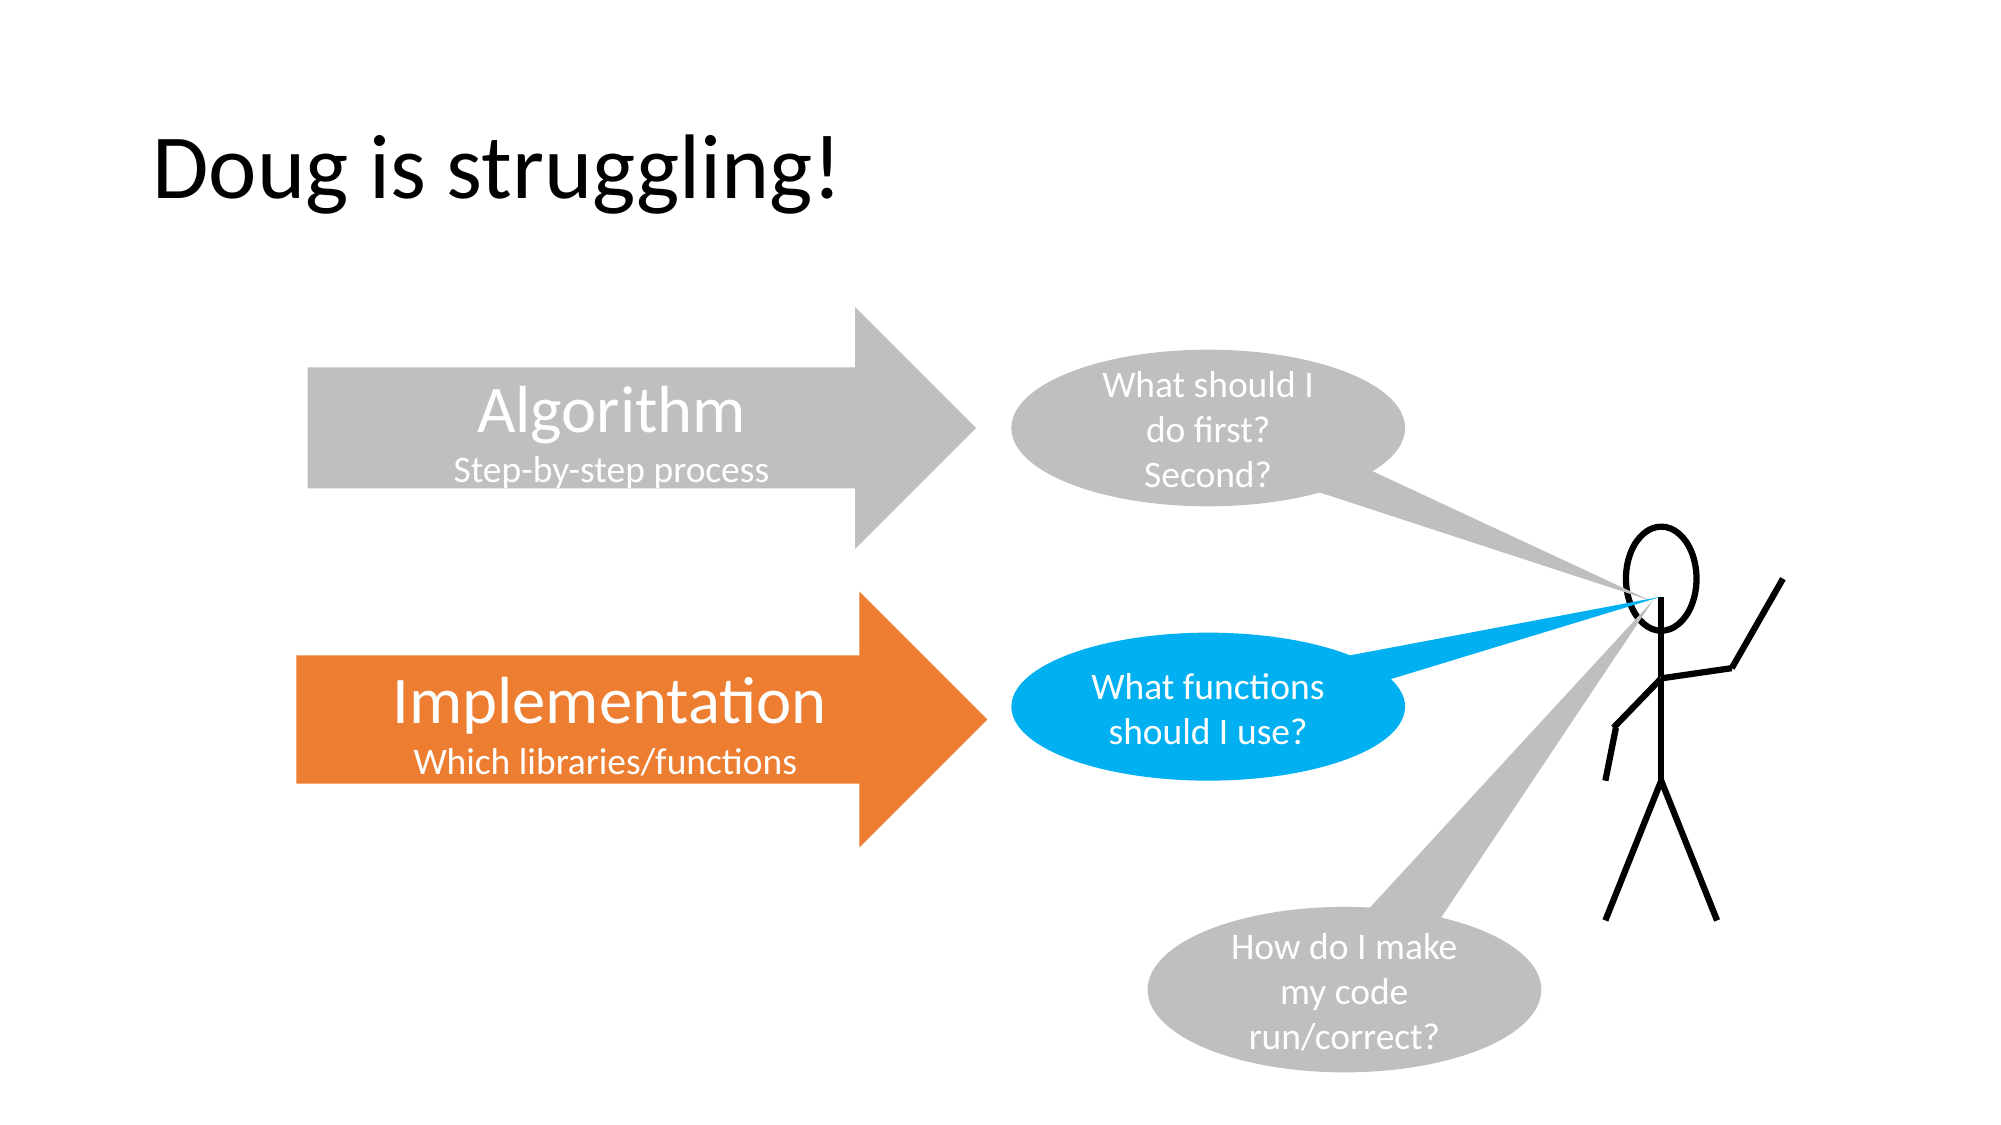

# Doug is struggling!
Algorithm
Step-by-step process
What should I do first? Second?

Implementation
Which libraries/functions
What functions should I use?
How do I make my code run/correct?